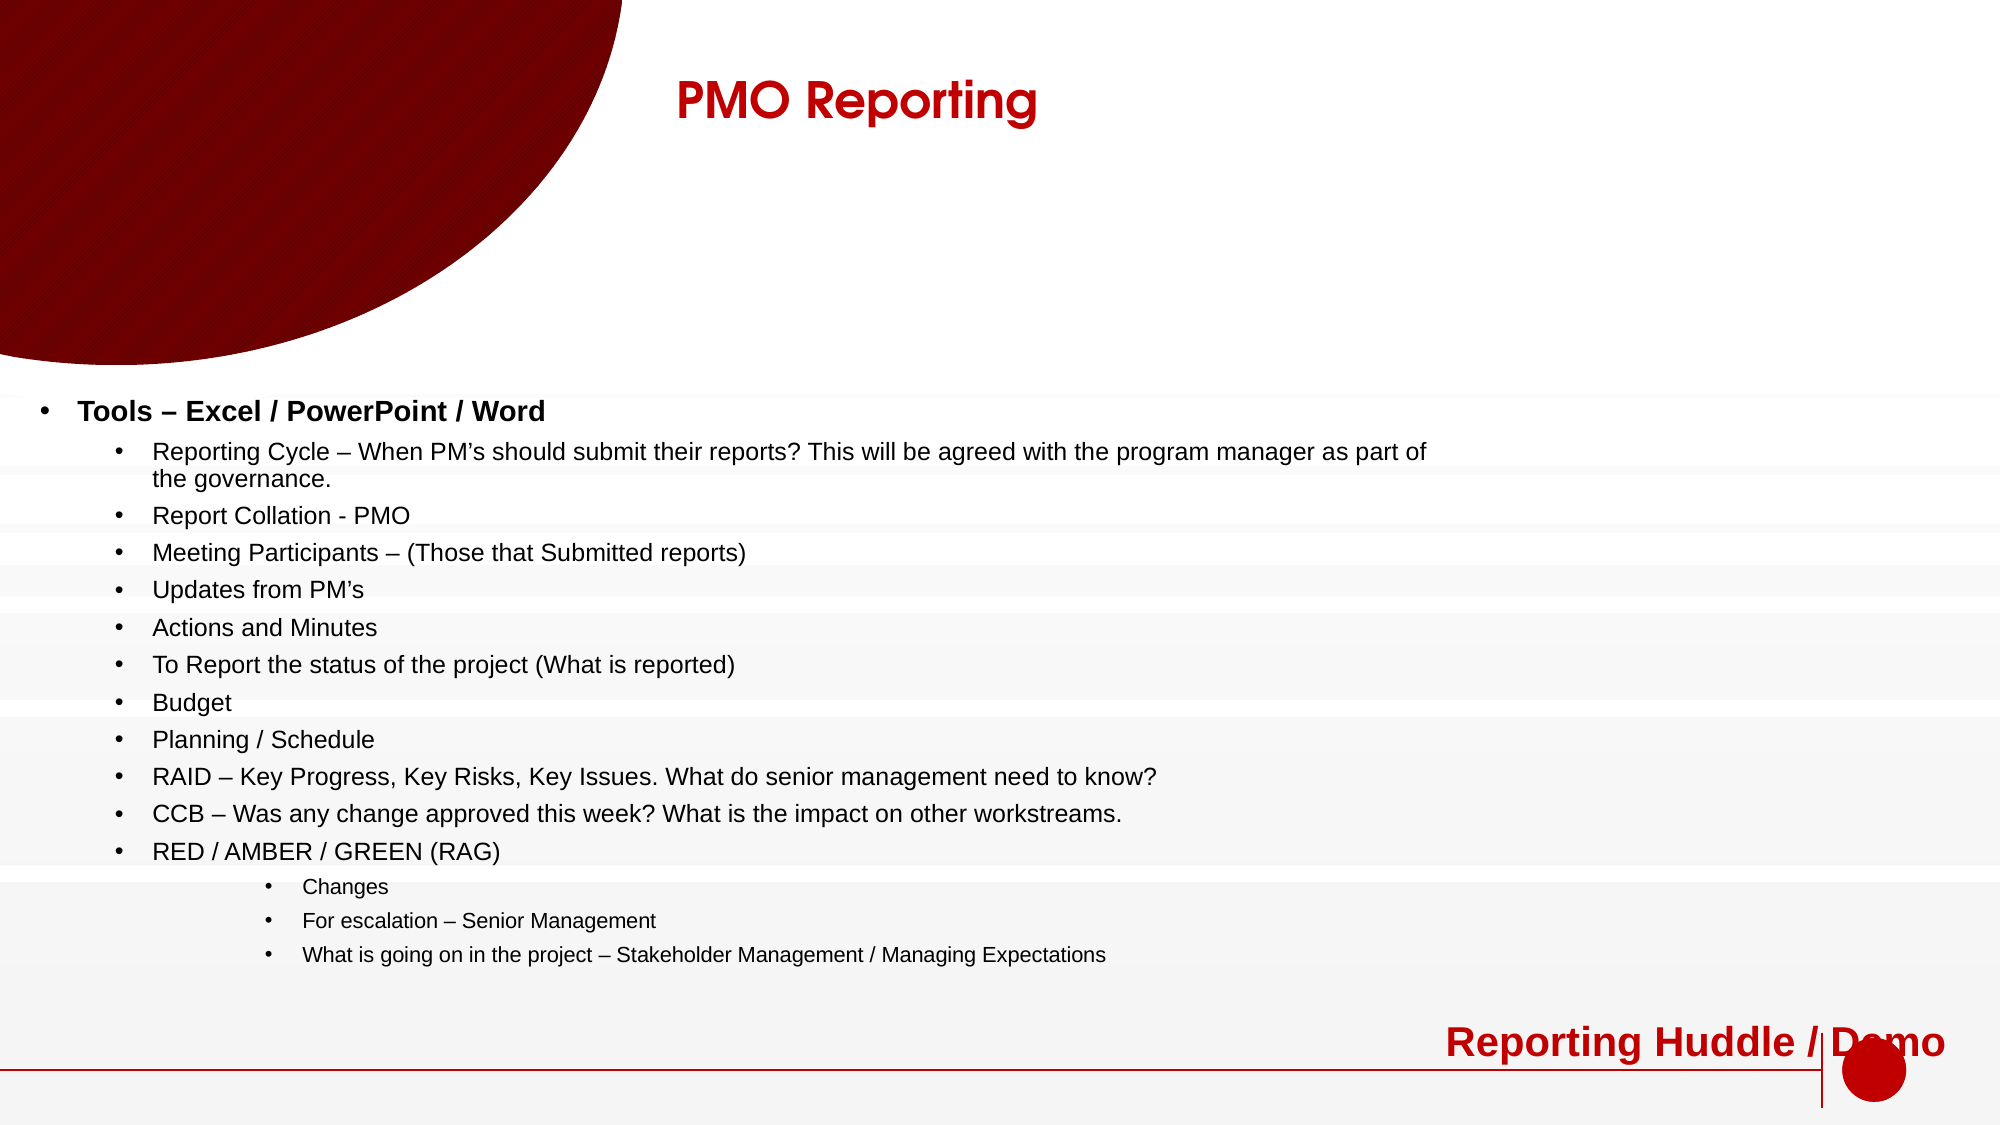

# PMO Reporting
Tools – Excel / PowerPoint / Word
Reporting Cycle – When PM’s should submit their reports? This will be agreed with the program manager as part of the governance.
Report Collation - PMO
Meeting Participants – (Those that Submitted reports)
Updates from PM’s
Actions and Minutes
To Report the status of the project (What is reported)
Budget
Planning / Schedule
RAID – Key Progress, Key Risks, Key Issues. What do senior management need to know?
CCB – Was any change approved this week? What is the impact on other workstreams.
RED / AMBER / GREEN (RAG)
Changes
For escalation – Senior Management
What is going on in the project – Stakeholder Management / Managing Expectations

Reporting Huddle / Demo